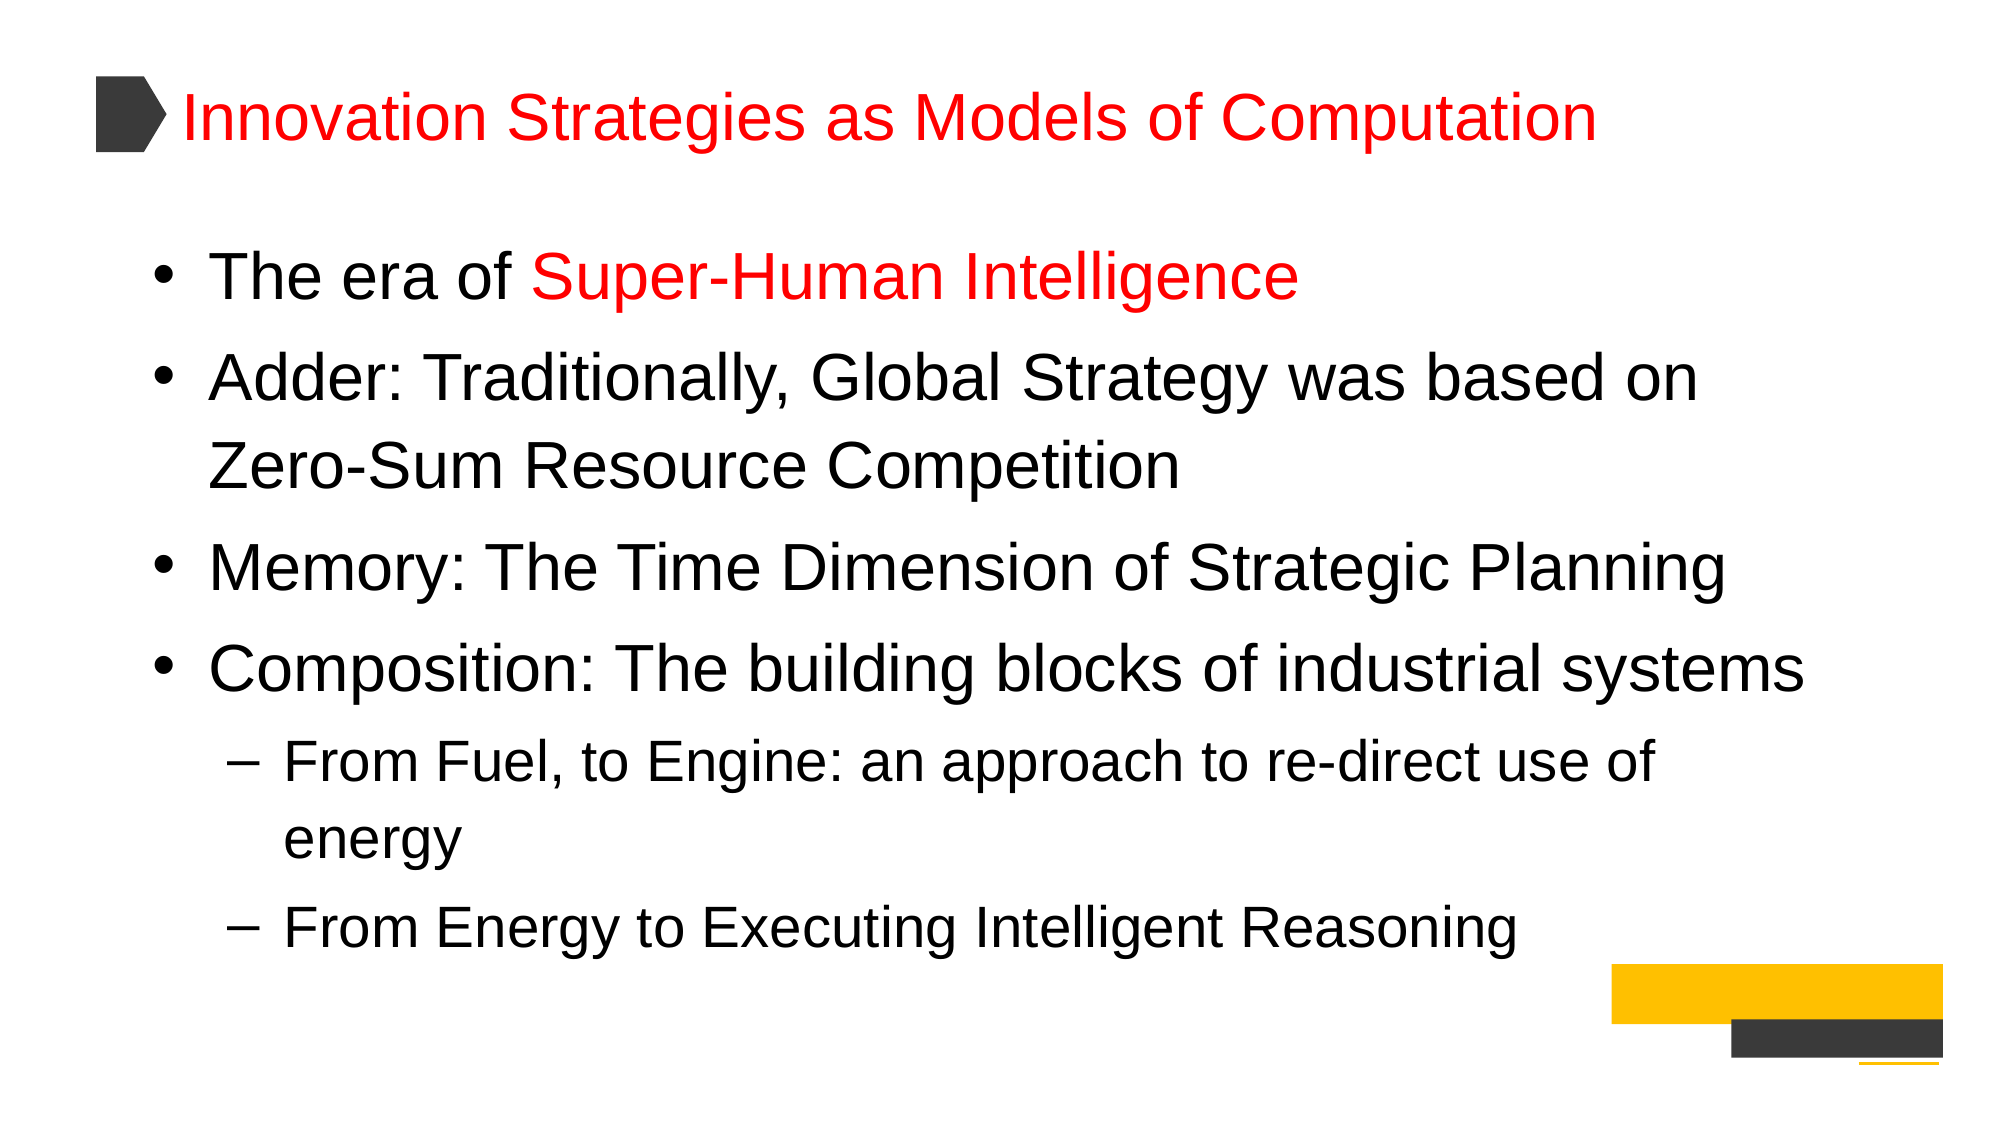

Innovation Strategies as Models of Computation

The era of Super-Human Intelligence
Adder: Traditionally, Global Strategy was based on Zero-Sum Resource Competition
Memory: The Time Dimension of Strategic Planning
Composition: The building blocks of industrial systems
From Fuel, to Engine: an approach to re-direct use of energy
From Energy to Executing Intelligent Reasoning